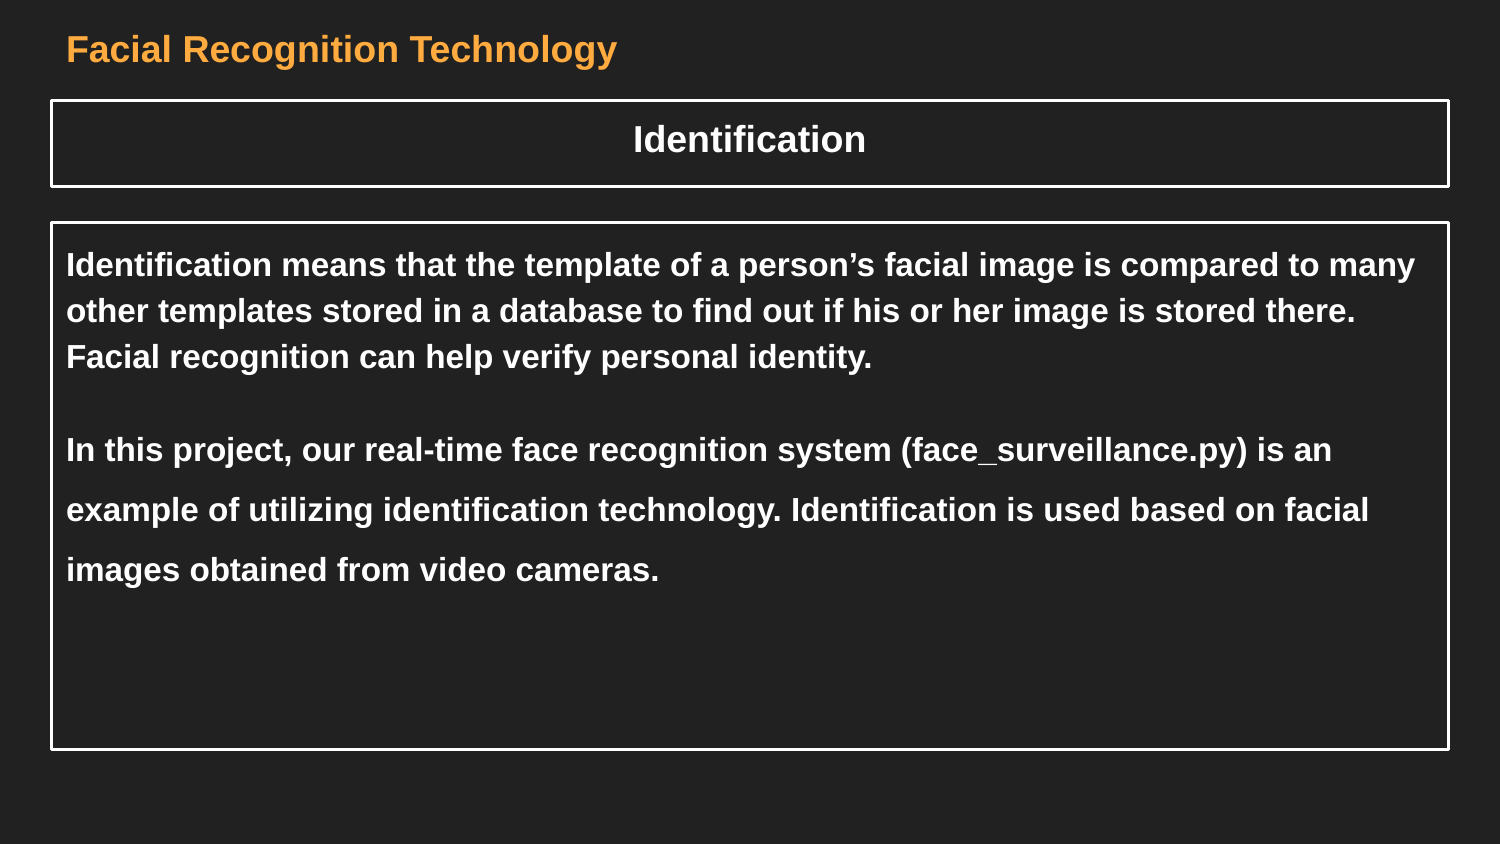

# Facial Recognition Technology
Identification

Identification means that the template of a person’s facial image is compared to many other templates stored in a database to find out if his or her image is stored there. Facial recognition can help verify personal identity.
In this project, our real-time face recognition system (face_surveillance.py) is an example of utilizing identification technology. Identification is used based on facial images obtained from video cameras.